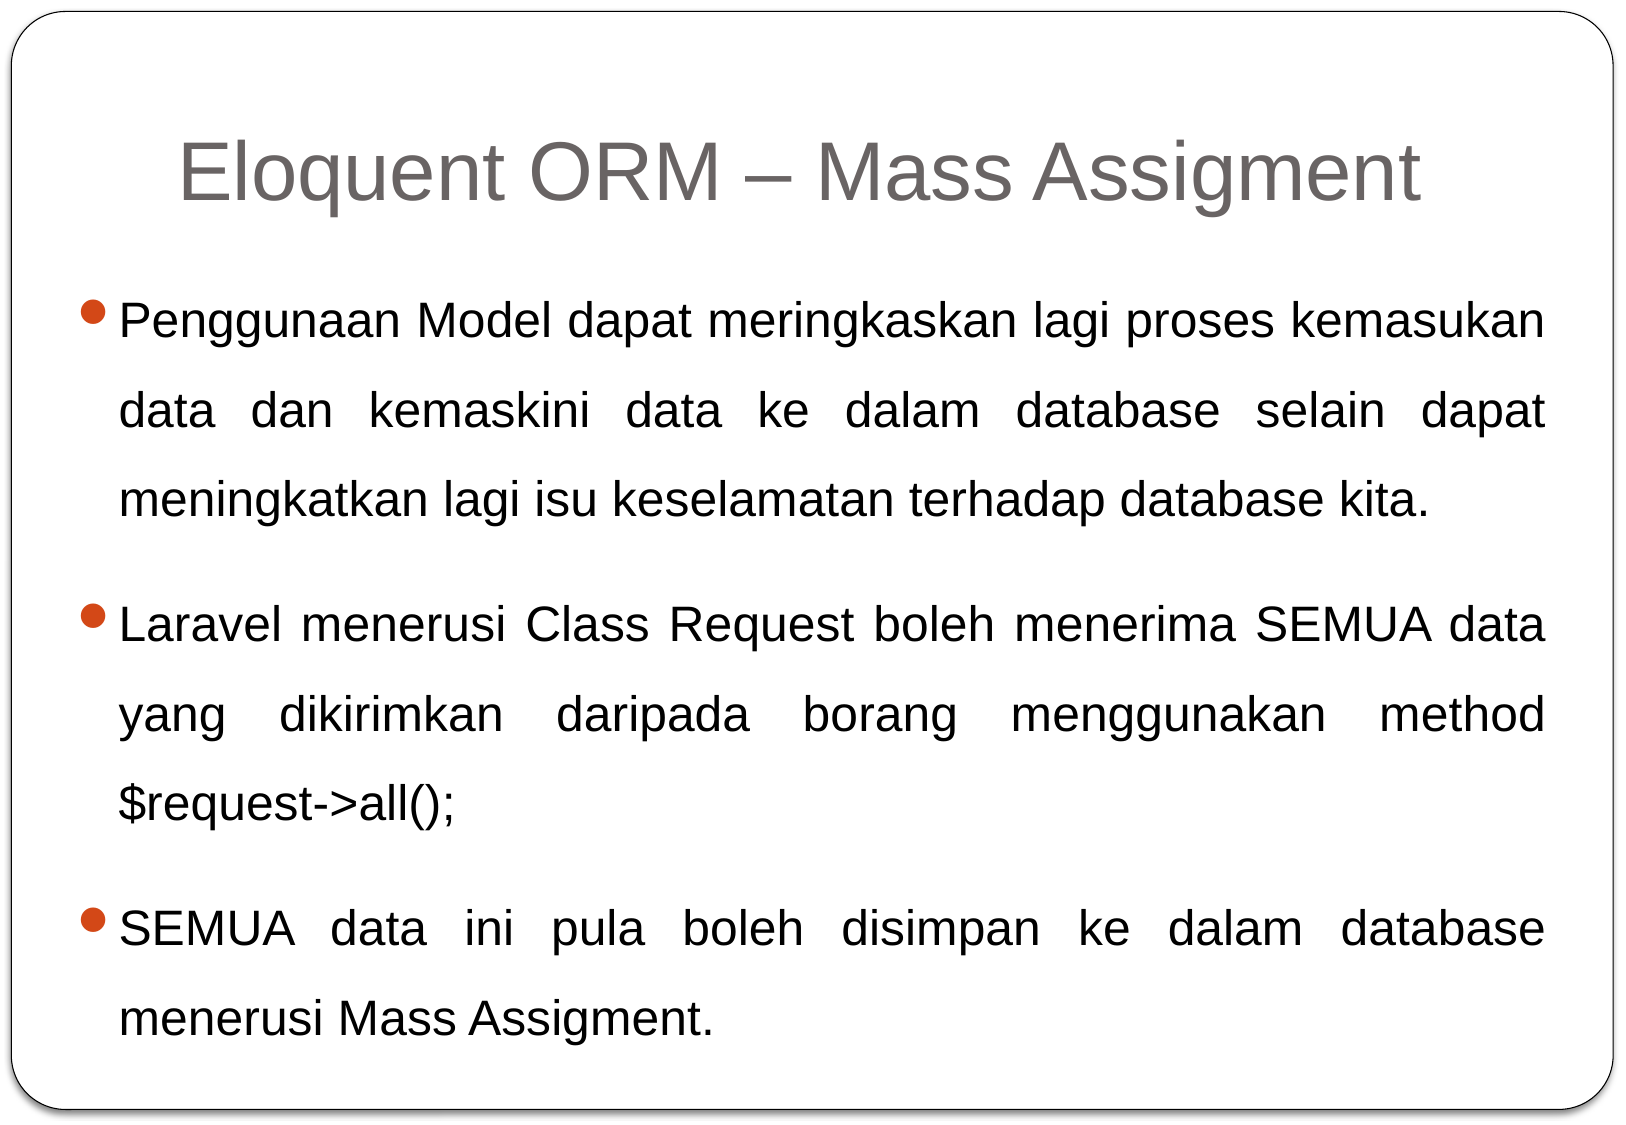

# Eloquent ORM – Mass Assigment
Penggunaan Model dapat meringkaskan lagi proses kemasukan data dan kemaskini data ke dalam database selain dapat meningkatkan lagi isu keselamatan terhadap database kita.
Laravel menerusi Class Request boleh menerima SEMUA data yang dikirimkan daripada borang menggunakan method $request->all();
SEMUA data ini pula boleh disimpan ke dalam database menerusi Mass Assigment.